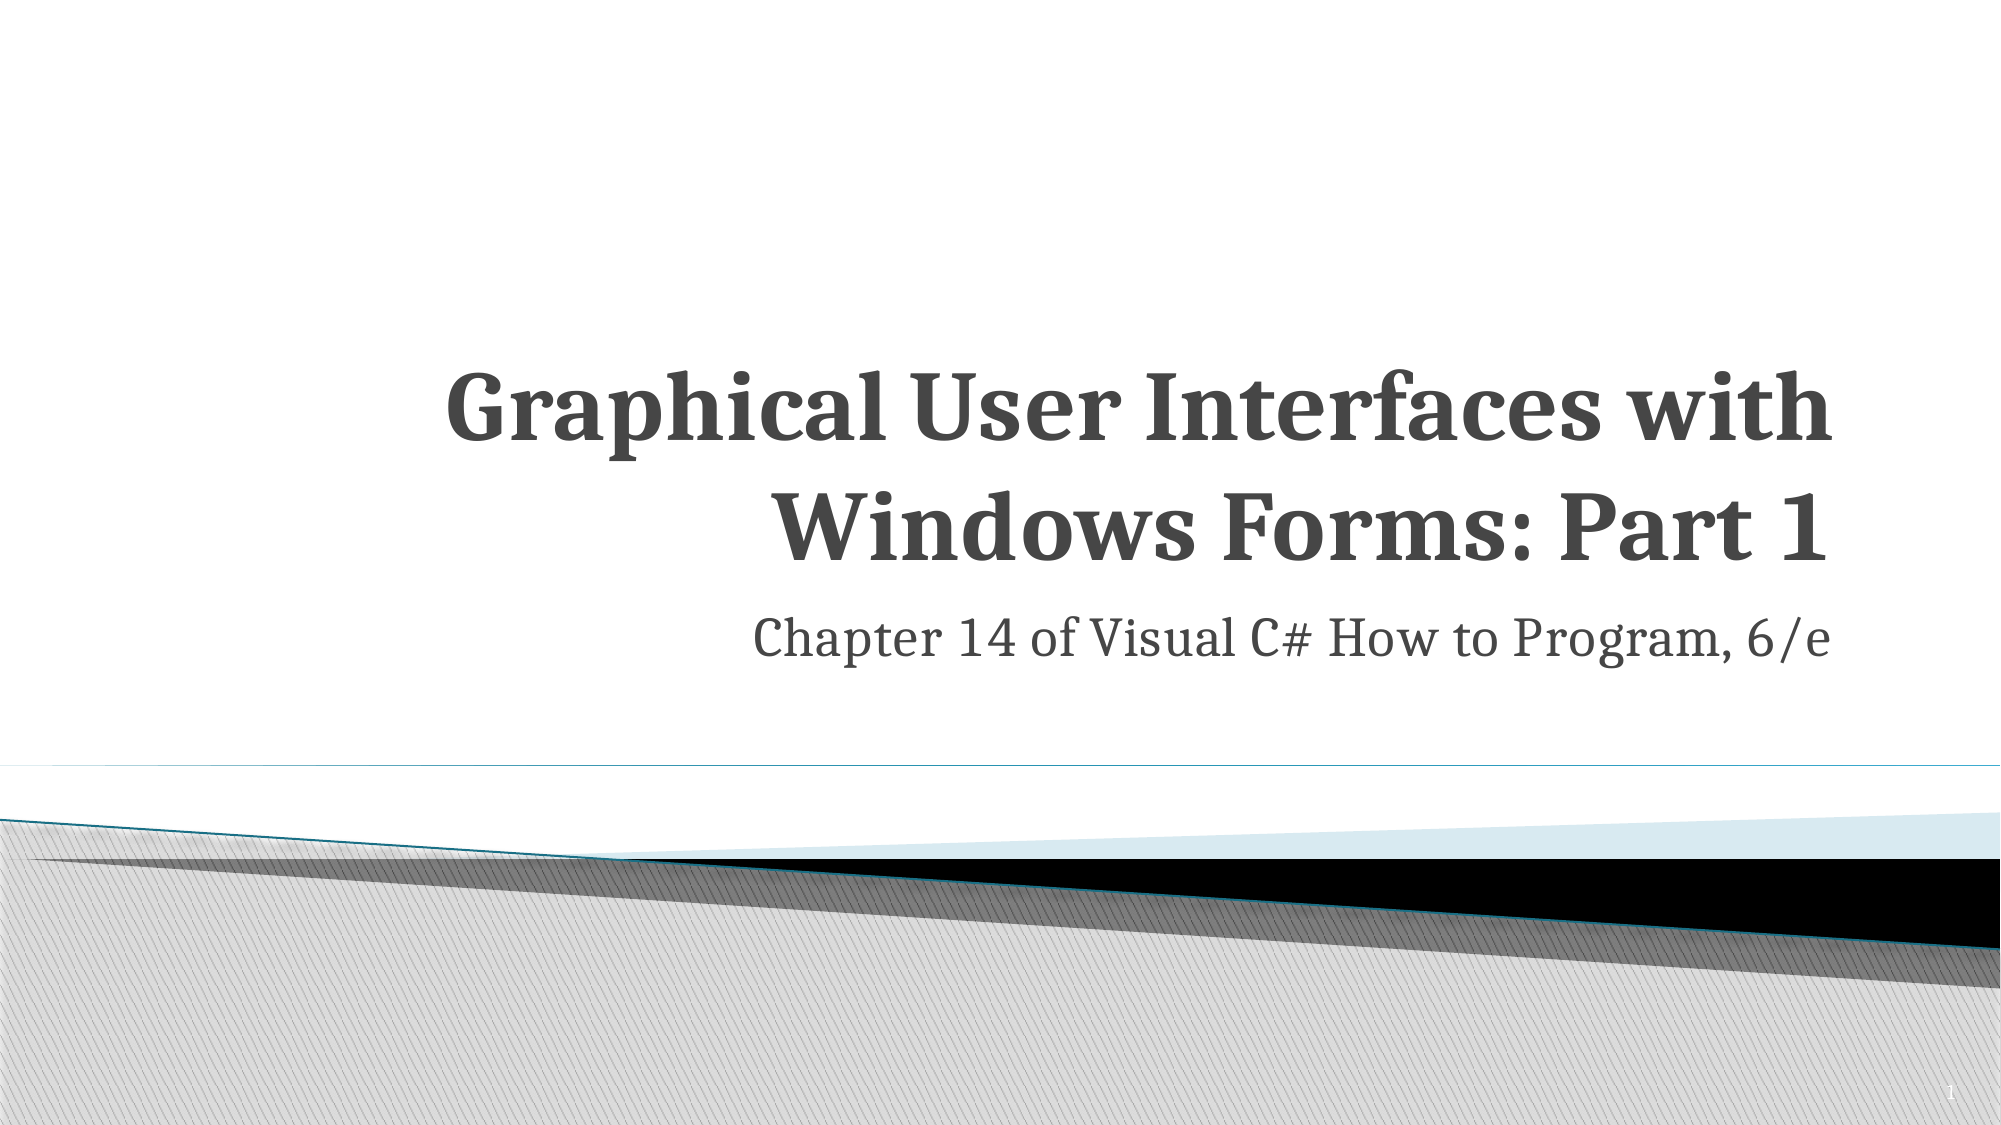

# Graphical User Interfaces with Windows Forms: Part 1
Chapter 14 of Visual C# How to Program, 6/e
1